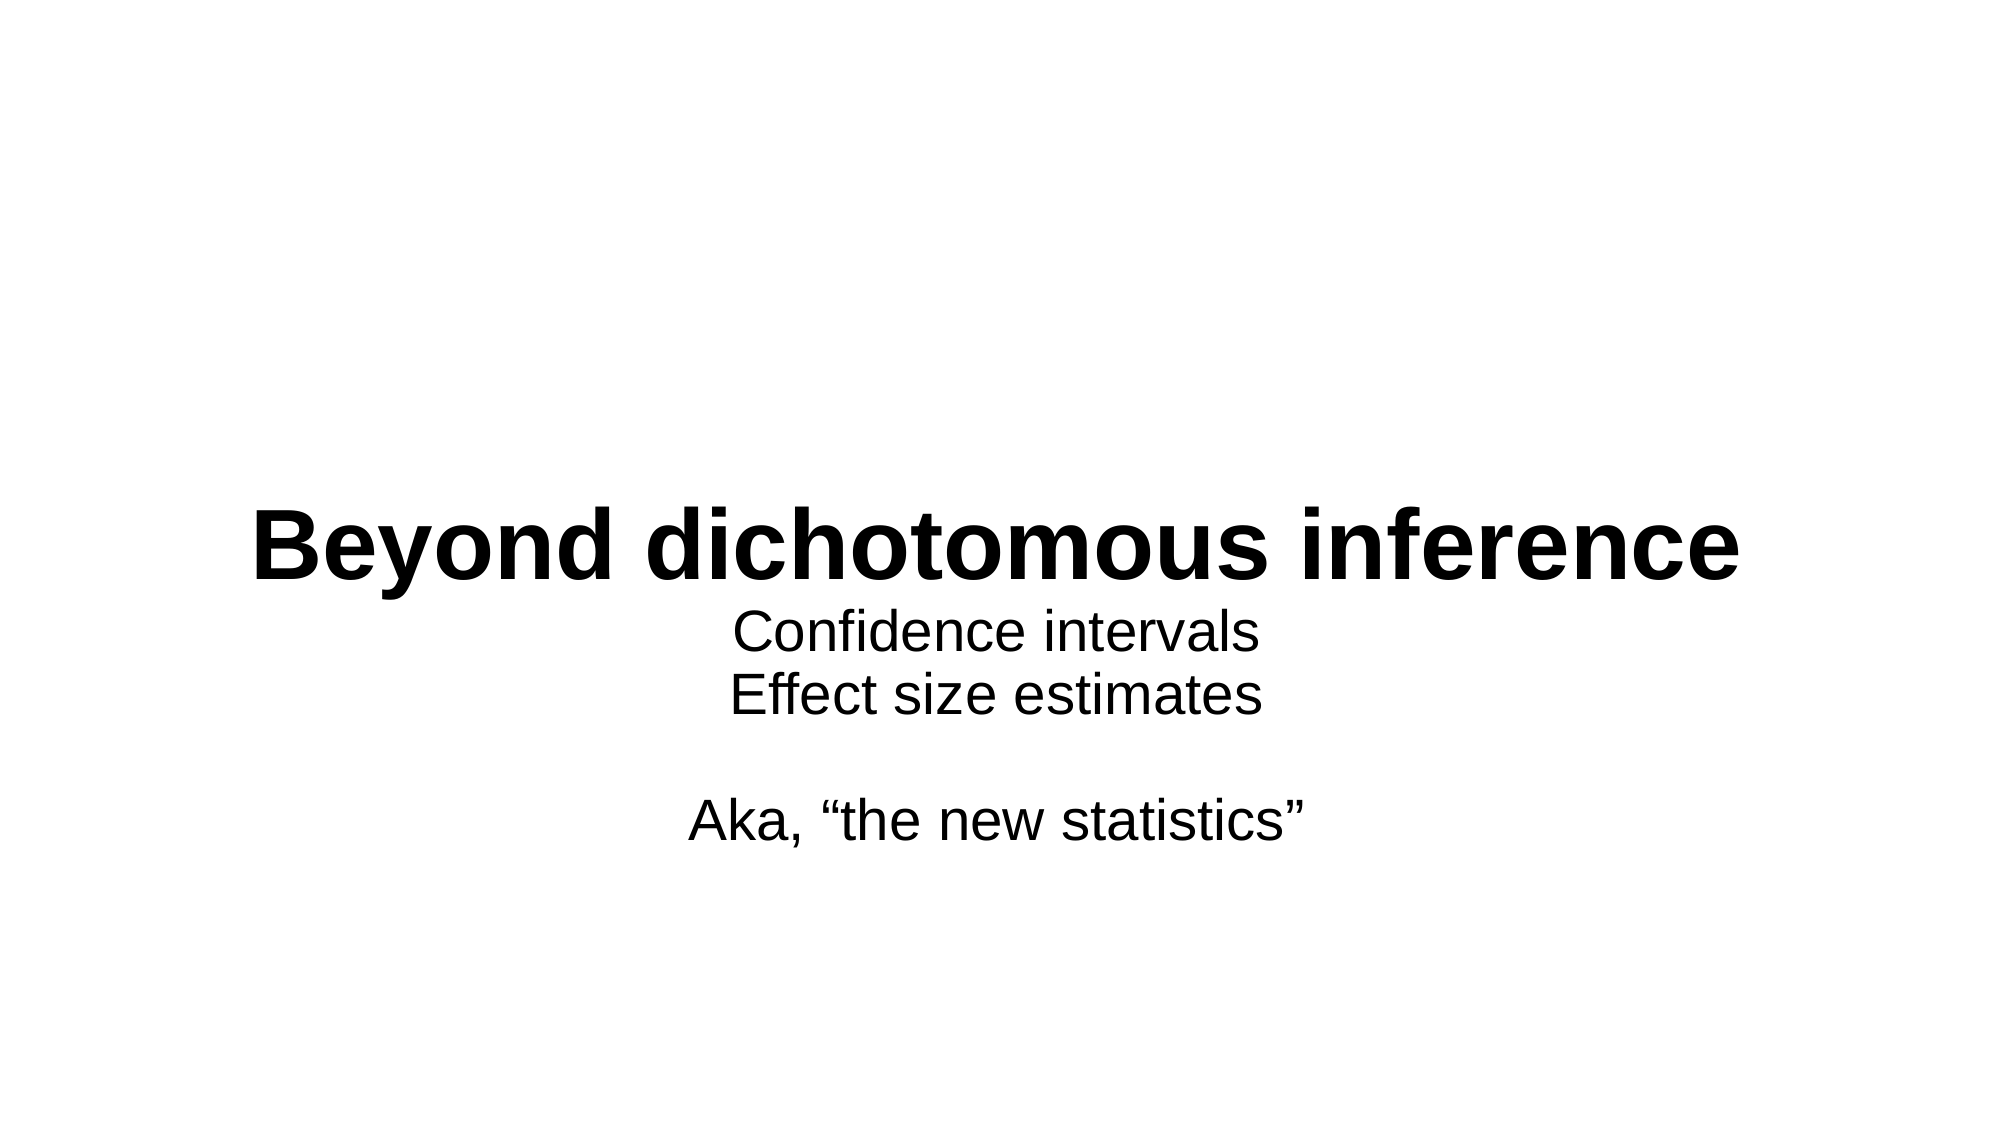

# Beyond dichotomous inference Confidence intervals Effect size estimates Aka, “the new statistics”